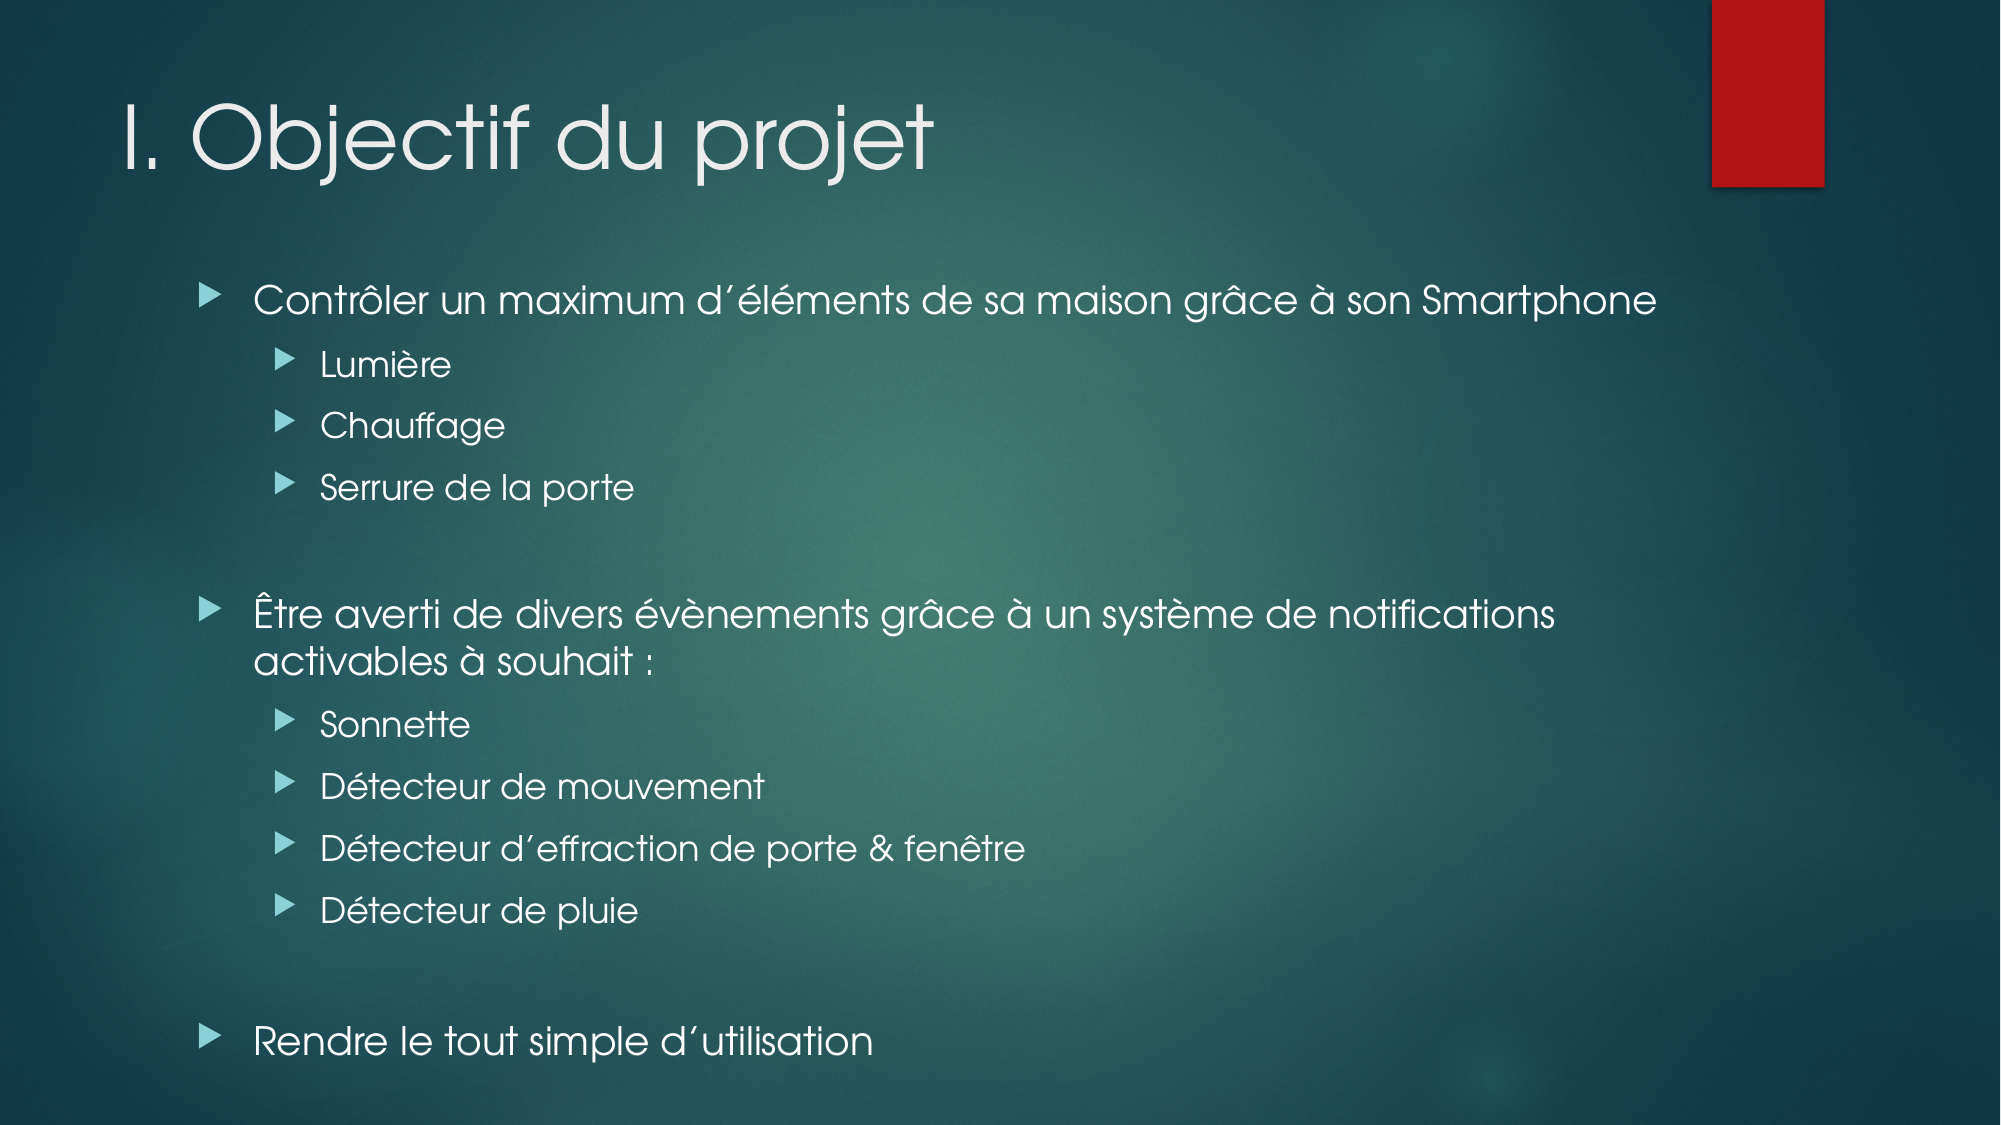

# I. Objectif du projet
Contrôler un maximum d’éléments de sa maison grâce à son Smartphone
Lumière
Chauffage
Serrure de la porte

Être averti de divers évènements grâce à un système de notifications activables à souhait :
Sonnette
Détecteur de mouvement
Détecteur d’effraction de porte & fenêtre
Détecteur de pluie

Rendre le tout simple d’utilisation